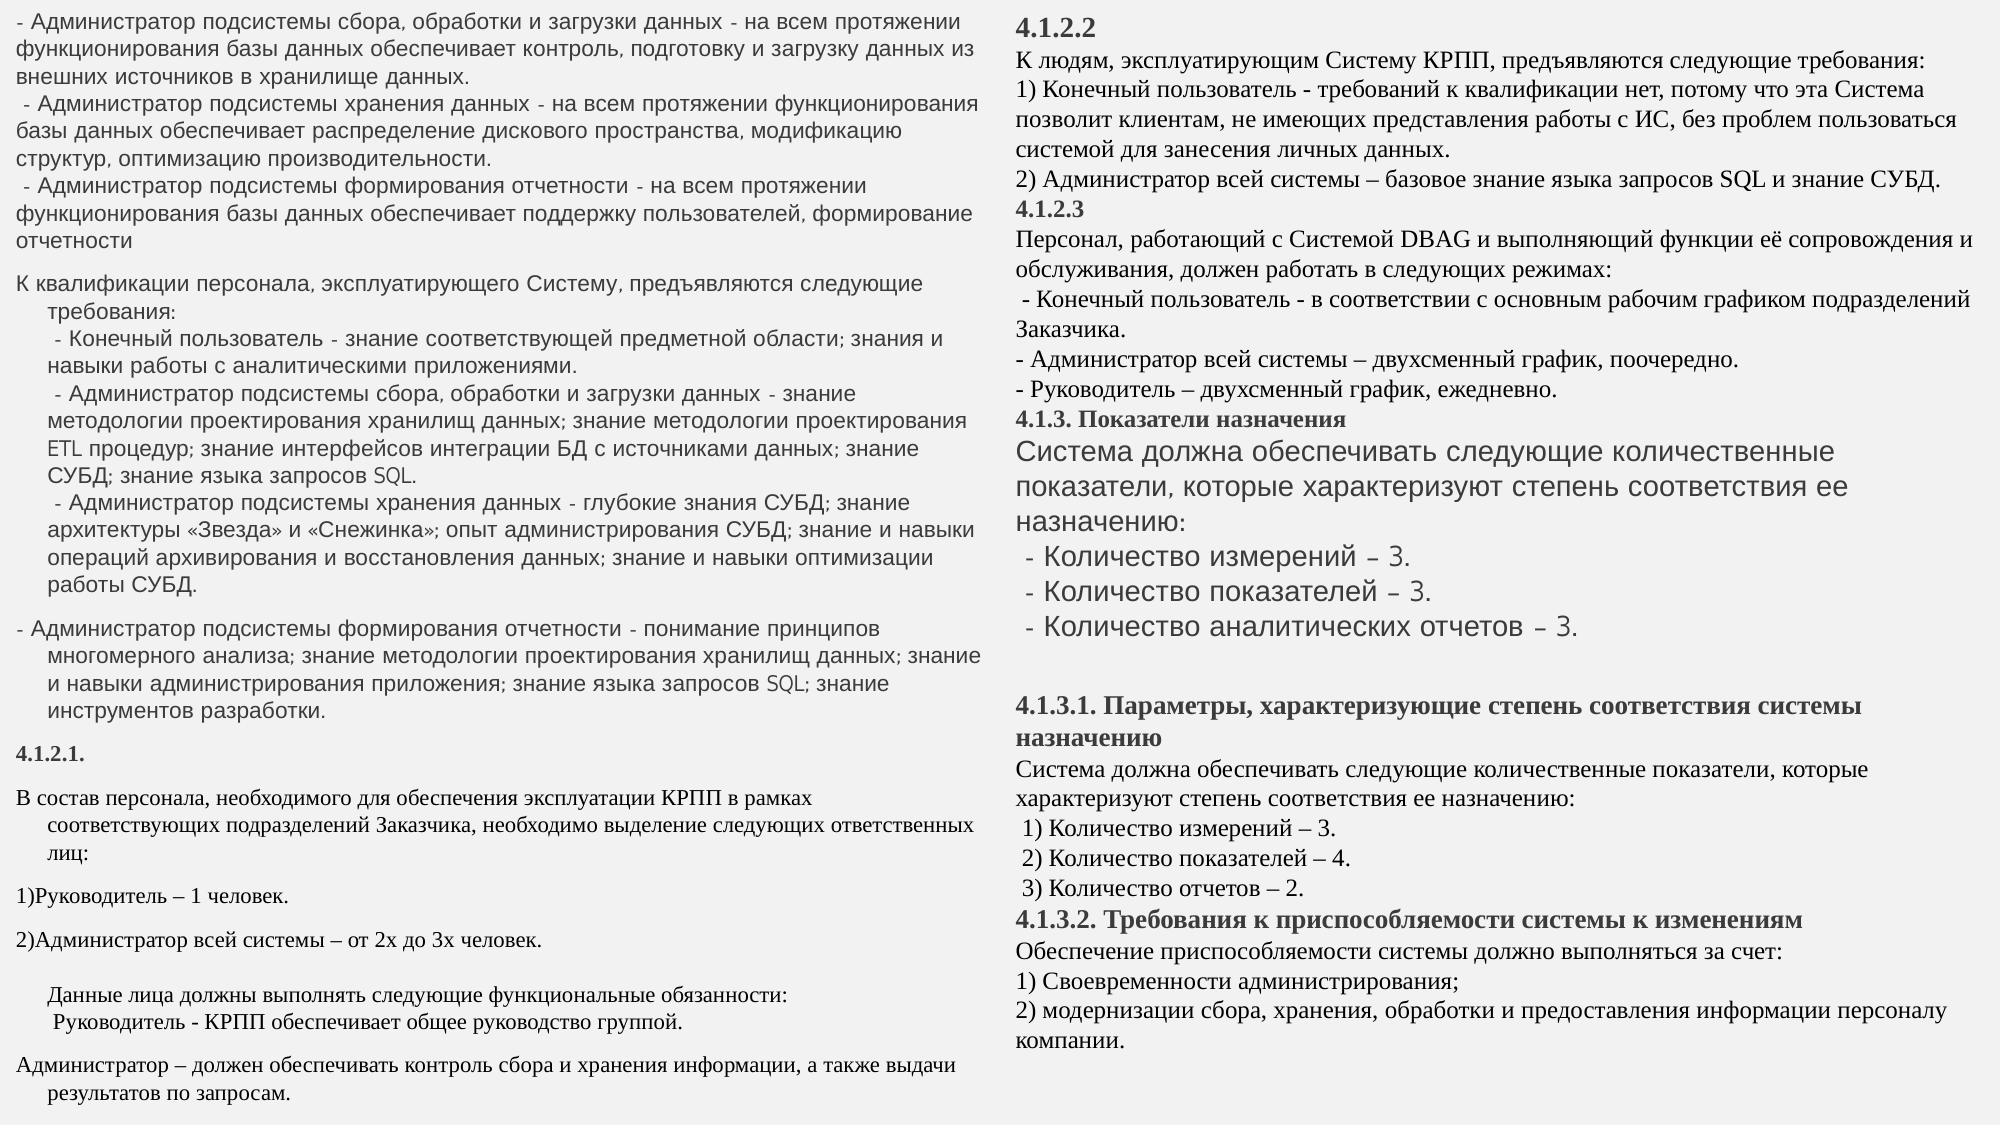

- Администратор подсистемы сбора, обработки и загрузки данных - на всем протяжении функционирования базы данных обеспечивает контроль, подготовку и загрузку данных из внешних источников в хранилище данных.
 - Администратор подсистемы хранения данных - на всем протяжении функционирования базы данных обеспечивает распределение дискового пространства, модификацию структур, оптимизацию производительности.
 - Администратор подсистемы формирования отчетности - на всем протяжении функционирования базы данных обеспечивает поддержку пользователей, формирование отчетности
К квалификации персонала, эксплуатирующего Систему, предъявляются следующие требования:
 - Конечный пользователь - знание соответствующей предметной области; знания и навыки работы с аналитическими приложениями.
 - Администратор подсистемы сбора, обработки и загрузки данных - знание методологии проектирования хранилищ данных; знание методологии проектирования ETL процедур; знание интерфейсов интеграции БД с источниками данных; знание СУБД; знание языка запросов SQL.
 - Администратор подсистемы хранения данных - глубокие знания СУБД; знание архитектуры «Звезда» и «Снежинка»; опыт администрирования СУБД; знание и навыки операций архивирования и восстановления данных; знание и навыки оптимизации работы СУБД.
- Администратор подсистемы формирования отчетности - понимание принципов многомерного анализа; знание методологии проектирования хранилищ данных; знание и навыки администрирования приложения; знание языка запросов SQL; знание инструментов разработки.
4.1.2.1.
В состав персонала, необходимого для обеспечения эксплуатации КРПП в рамках соответствующих подразделений Заказчика, необходимо выделение следующих ответственных лиц:
1)Руководитель – 1 человек.
2)Администратор всей системы – от 2х до 3х человек.
Данные лица должны выполнять следующие функциональные обязанности:
 Руководитель - КРПП обеспечивает общее руководство группой.
Администратор – должен обеспечивать контроль сбора и хранения информации, а также выдачи результатов по запросам.
4.1.2.2
К людям, эксплуатирующим Систему КРПП, предъявляются следующие требования:
1) Конечный пользователь - требований к квалификации нет, потому что эта Система позволит клиентам, не имеющих представления работы с ИС, без проблем пользоваться системой для занесения личных данных.
2) Администратор всей системы – базовое знание языка запросов SQL и знание СУБД.
4.1.2.3
Персонал, работающий с Системой DBAG и выполняющий функции её сопровождения и обслуживания, должен работать в следующих режимах:
 - Конечный пользователь - в соответствии с основным рабочим графиком подразделений Заказчика.
- Администратор всей системы – двухсменный график, поочередно.
- Руководитель – двухсменный график, ежедневно.
4.1.3. Показатели назначения
Система должна обеспечивать следующие количественные показатели, которые характеризуют степень соответствия ее назначению:
 - Количество измерений – 3.
 - Количество показателей – 3.
 - Количество аналитических отчетов – 3.

4.1.3.1. Параметры, характеризующие степень соответствия системы назначению
Система должна обеспечивать следующие количественные показатели, которые характеризуют степень соответствия ее назначению:
 1) Количество измерений – 3.
 2) Количество показателей – 4.
 3) Количество отчетов – 2.
4.1.3.2. Требования к приспособляемости системы к изменениям
Обеспечение приспособляемости системы должно выполняться за счет:
1) Своевременности администрирования;
2) модернизации сбора, хранения, обработки и предоставления информации персоналу компании.